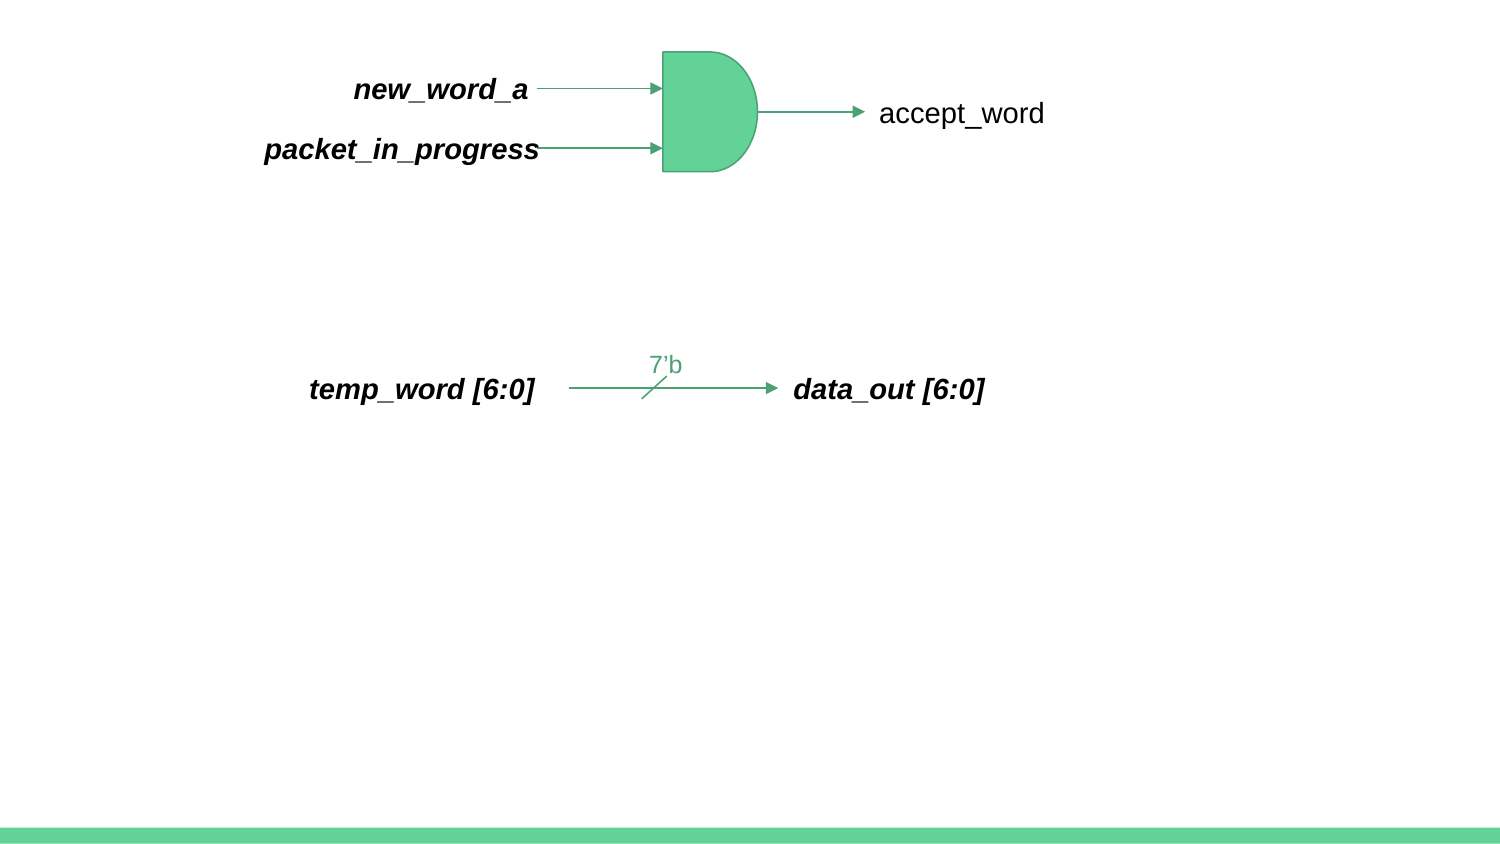

new_word_a
accept_word
packet_in_progress
7’b
temp_word [6:0]
data_out [6:0]